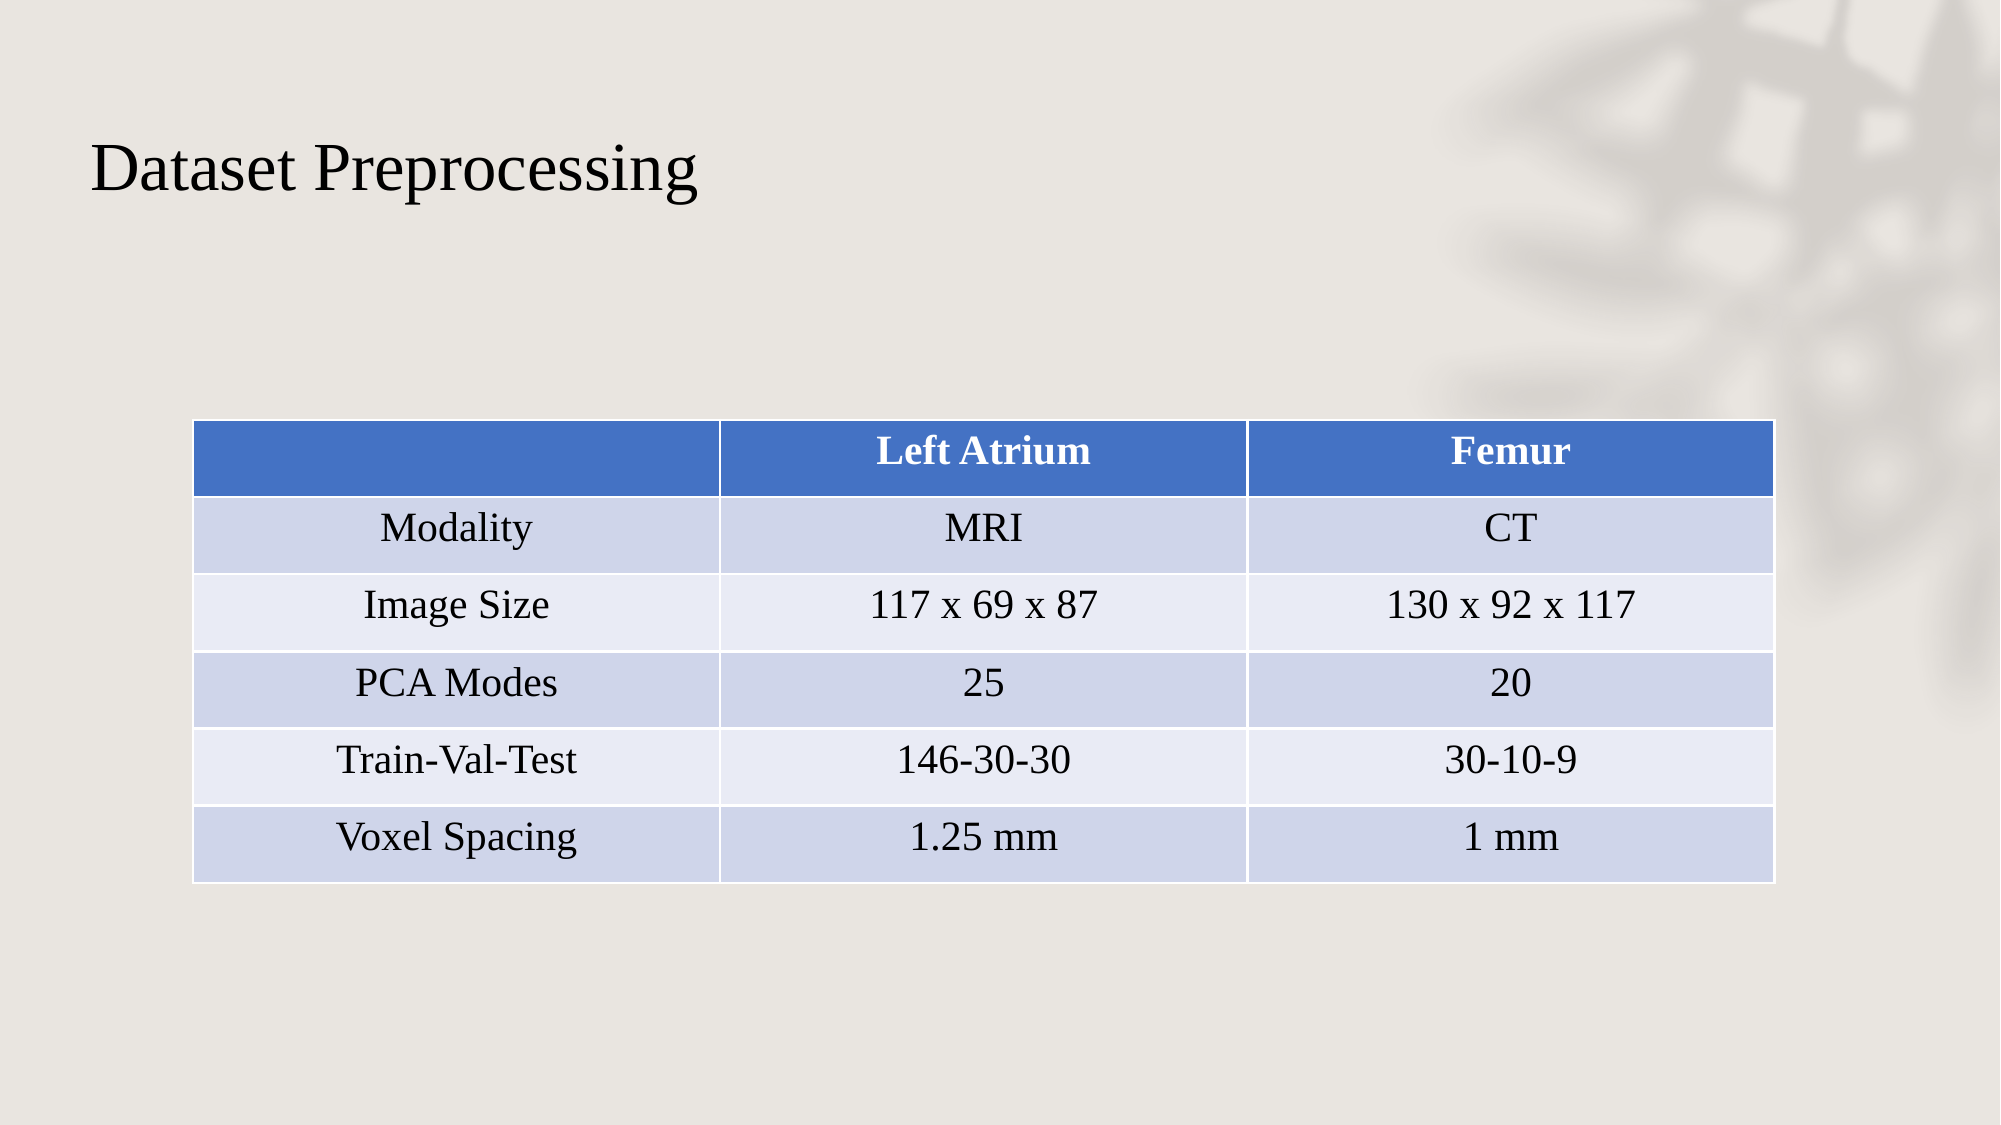

# Dataset Preprocessing
| ​ | Left Atrium​ | Femur​ |
| --- | --- | --- |
| Modality​ | MRI​ | CT​ |
| Image Size​ | 117 x 69 x 87​ | 130 x 92 x 117​ |
| PCA Modes​ | 25​ | 20​ |
| Train-Val-Test​ | 146-30-30​ | 30-10-9​ |
| Voxel Spacing​ | 1.25 mm​ | 1 mm​ |